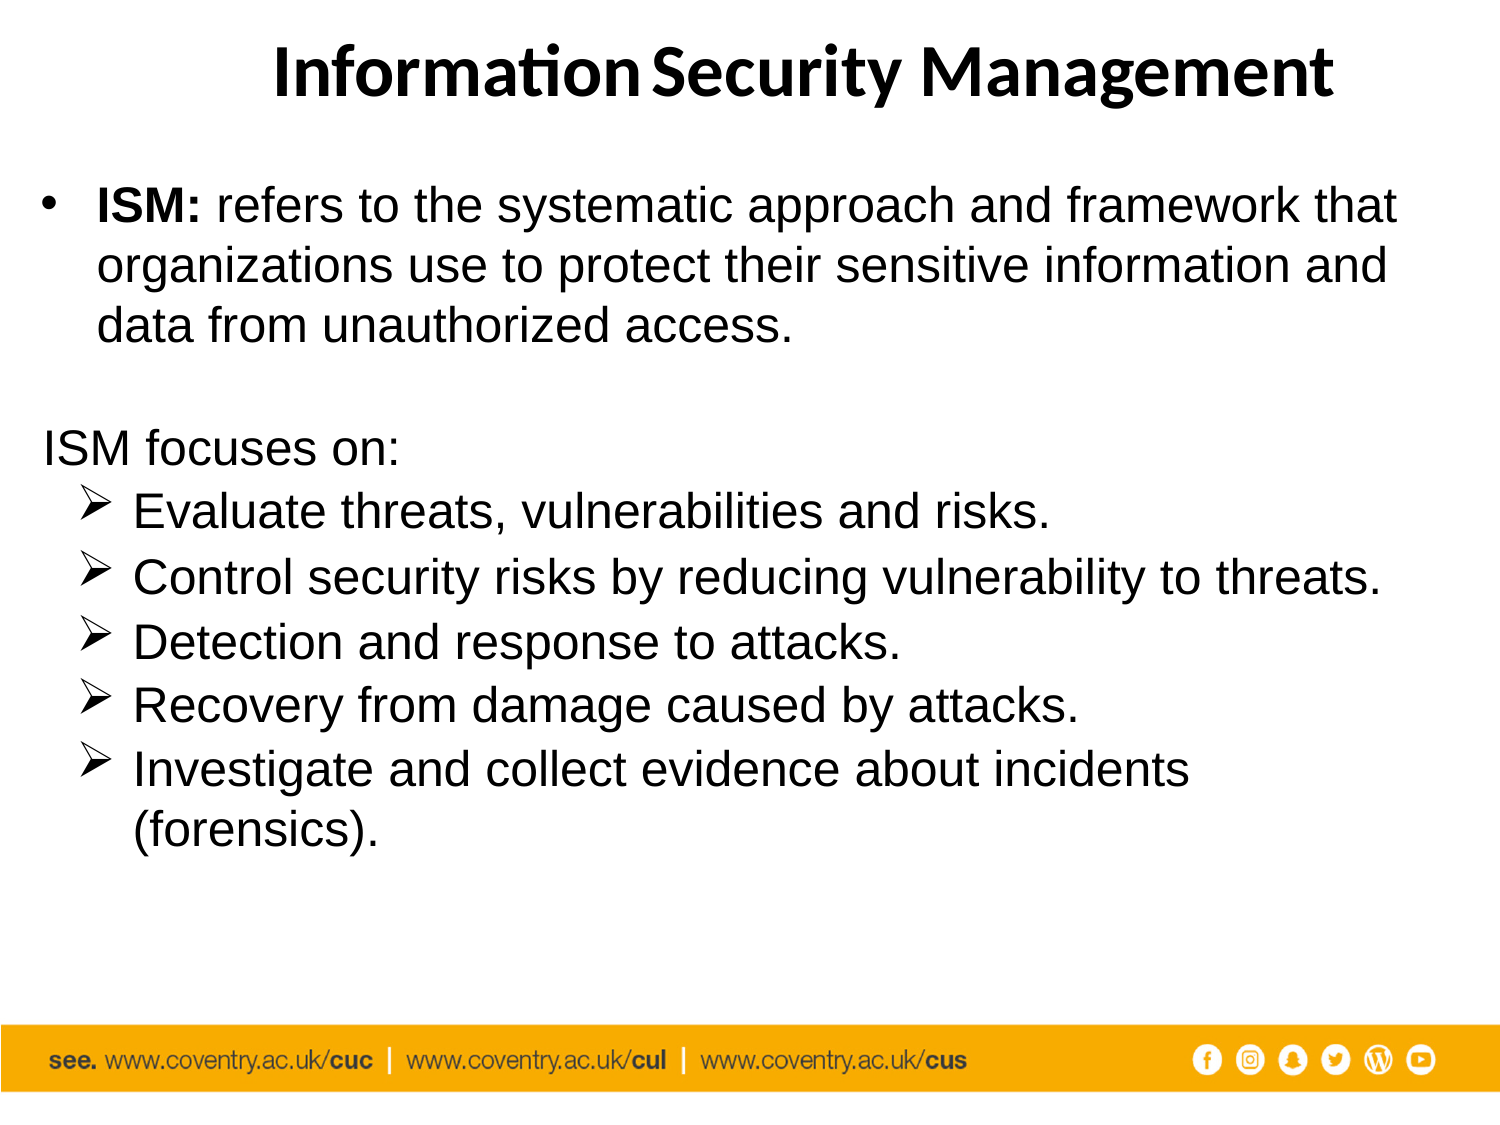

# Information Security Management

ISM: refers to the systematic approach and framework that organizations use to protect their sensitive information and data from unauthorized access.

ISM focuses on:
Evaluate threats, vulnerabilities and risks.
Control security risks by reducing vulnerability to threats.
Detection and response to attacks.
Recovery from damage caused by attacks.
Investigate and collect evidence about incidents (forensics).